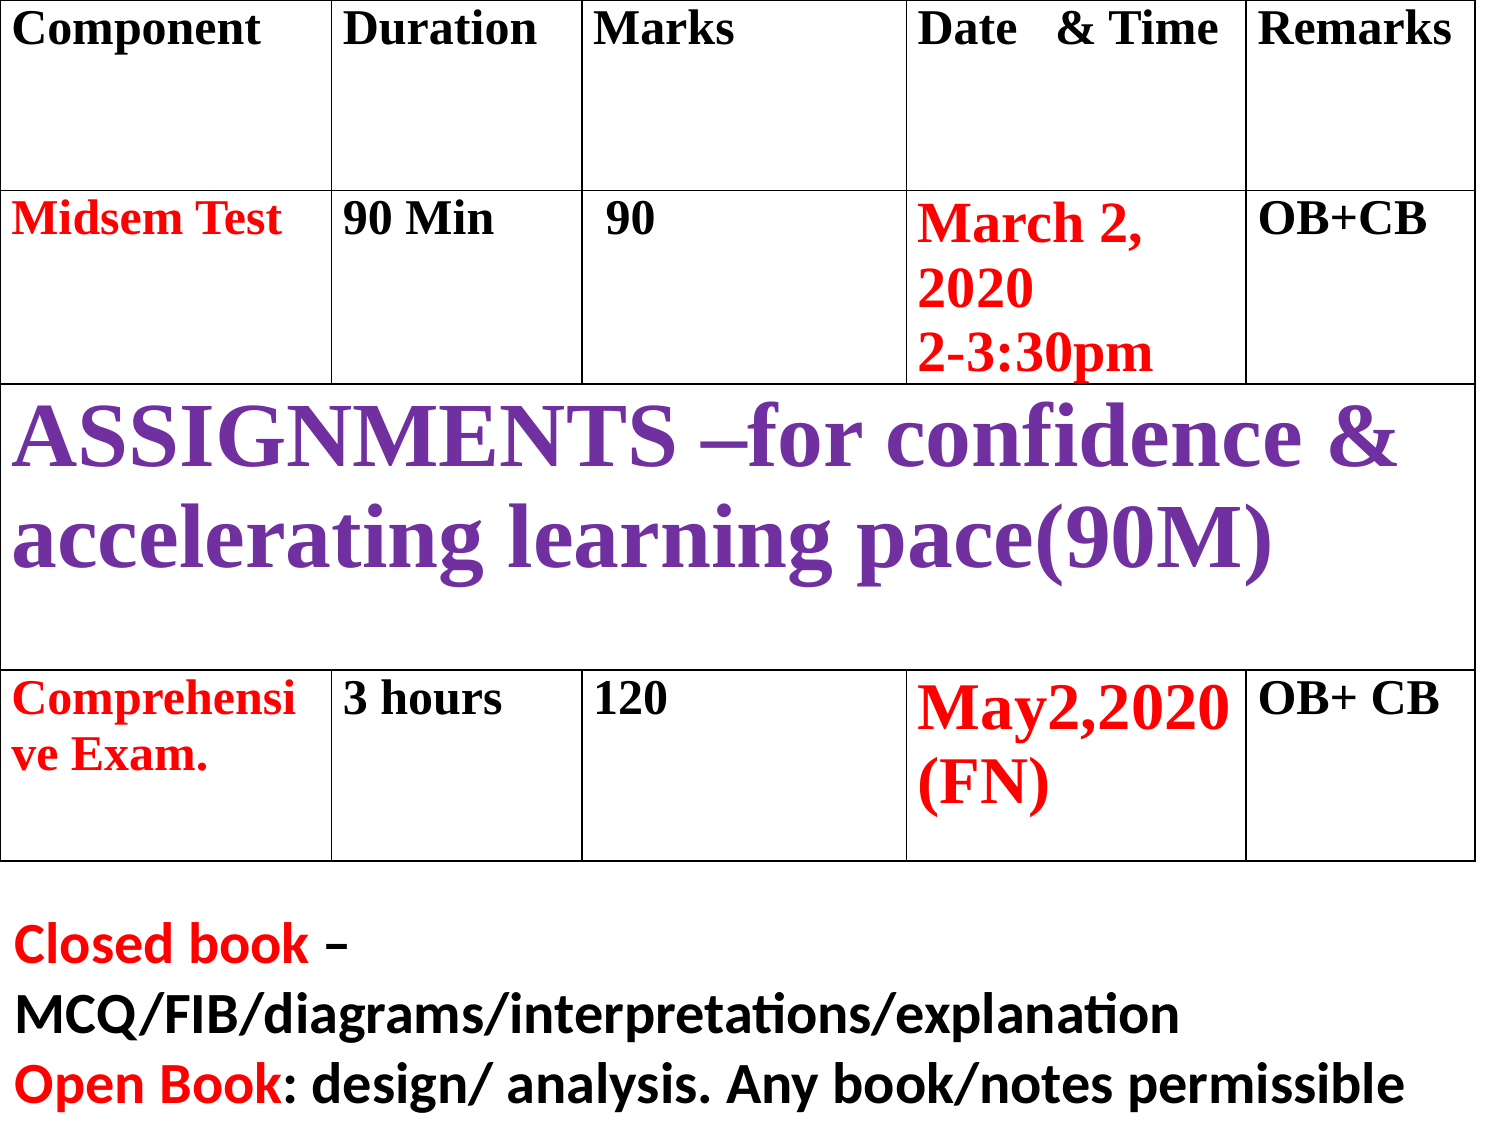

| Component | Duration | Marks | Date & Time | Remarks |
| --- | --- | --- | --- | --- |
| Midsem Test | 90 Min | 90 | March 2, 2020 2-3:30pm | OB+CB |
| ASSIGNMENTS –for confidence & accelerating learning pace(90M) |  |  |  |  |
| Comprehensive Exam. | 3 hours | 120 | May2,2020(FN) | OB+ CB |
Closed book – MCQ/FIB/diagrams/interpretations/explanation
Open Book: design/ analysis. Any book/notes permissible